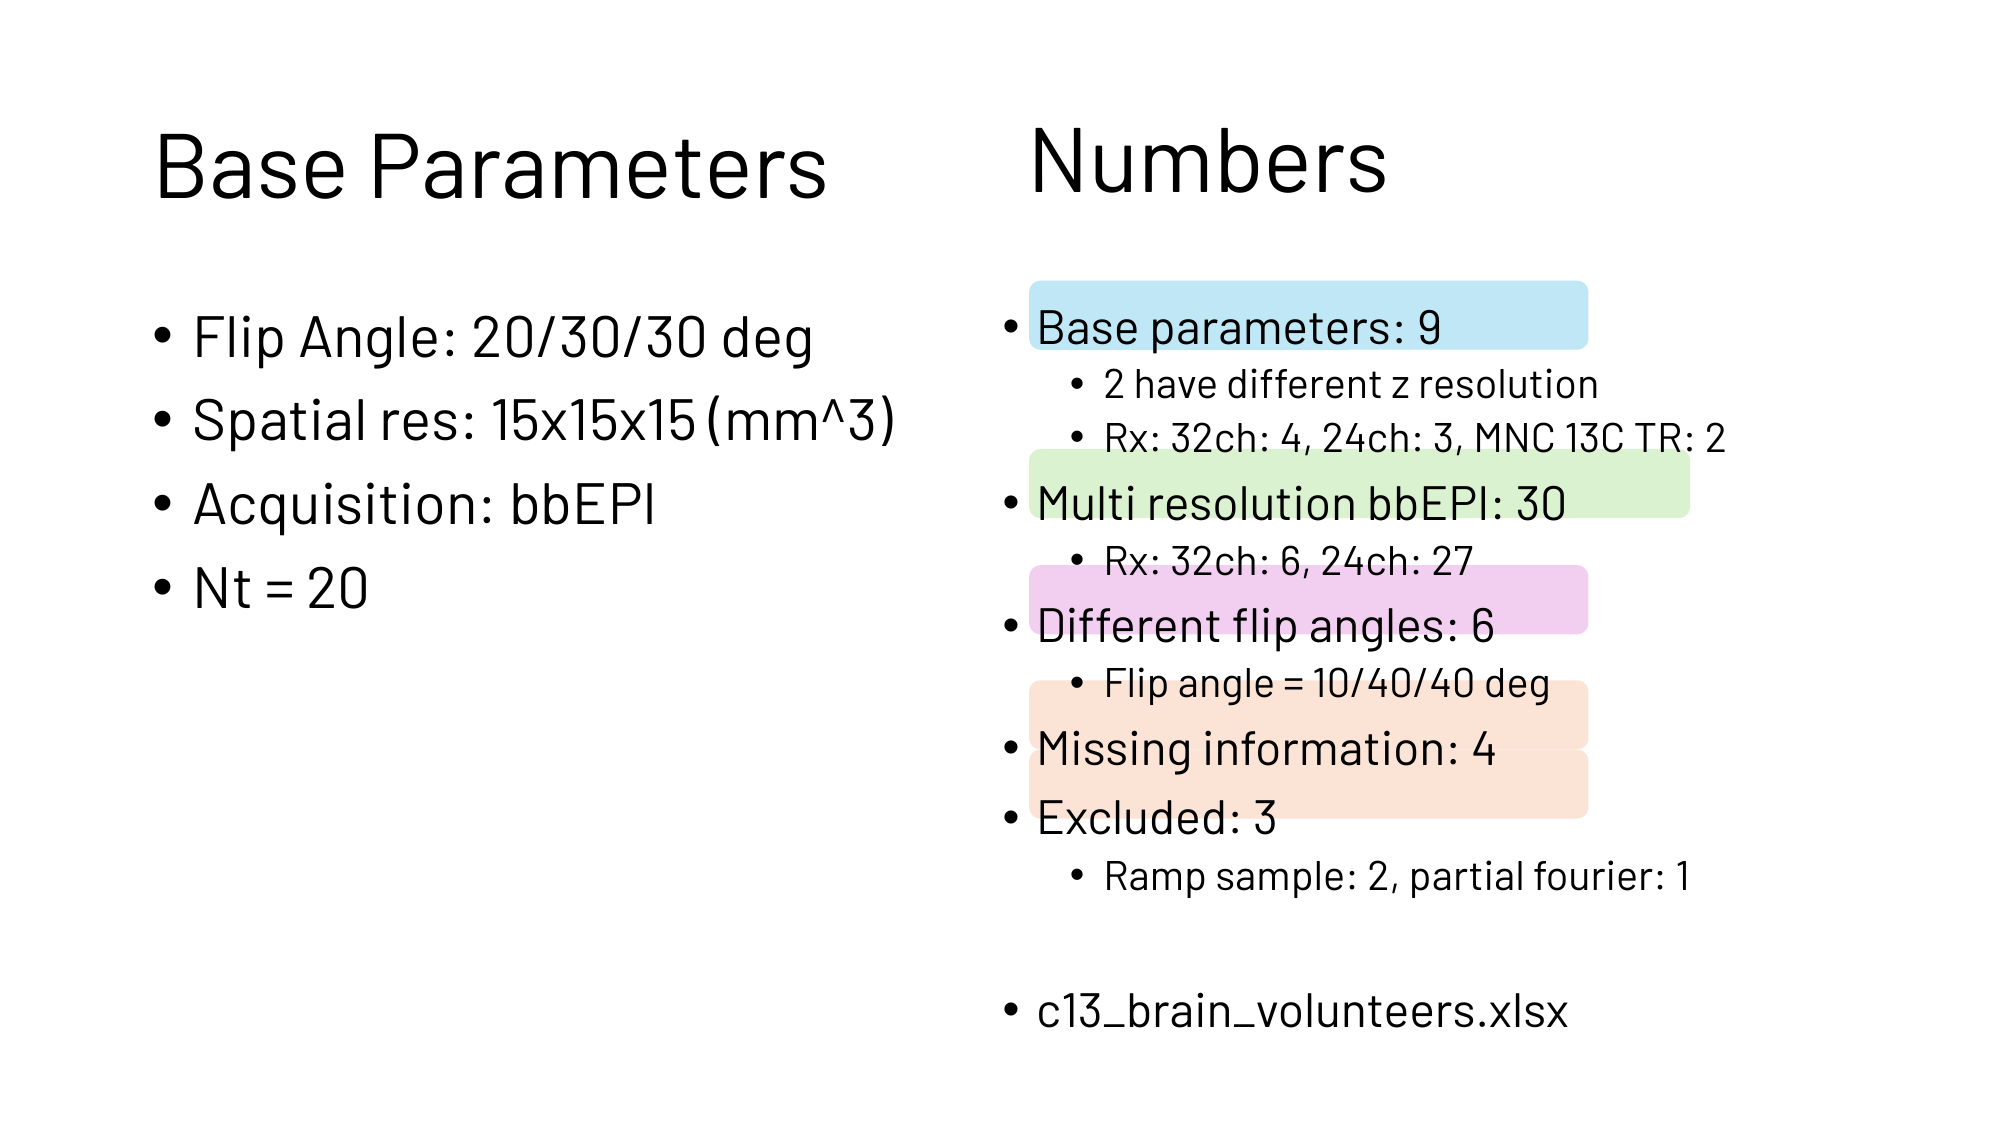

Numbers
# Base Parameters

Base parameters: 9
2 have different z resolution
Rx: 32ch: 4, 24ch: 3, MNC 13C TR: 2
Multi resolution bbEPI: 30
Rx: 32ch: 6, 24ch: 27
Different flip angles: 6
Flip angle = 10/40/40 deg
Missing information: 4
Excluded: 3
Ramp sample: 2, partial fourier: 1

c13_brain_volunteers.xlsx
Flip Angle: 20/30/30 deg
Spatial res: 15x15x15 (mm^3)
Acquisition: bbEPI
Nt = 20